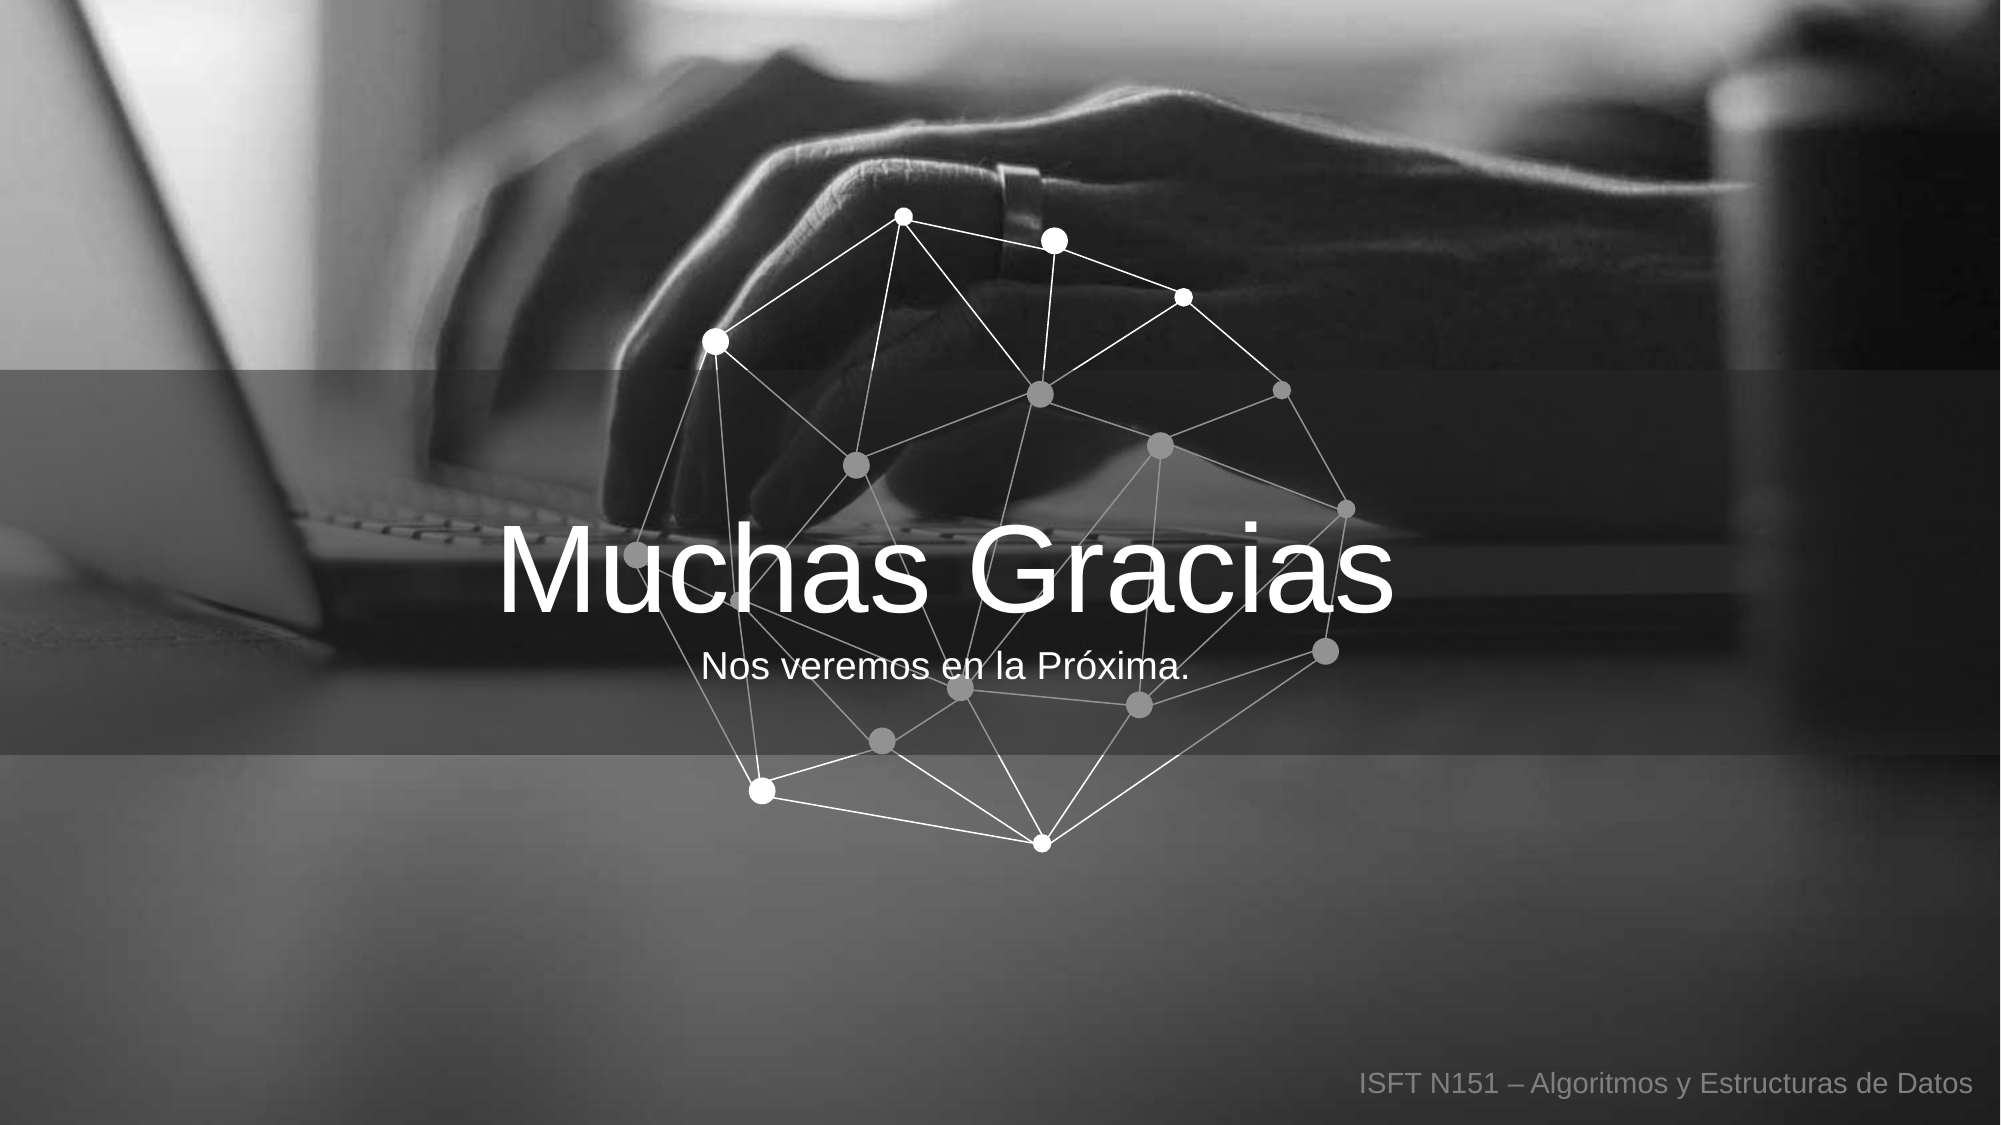

Muchas Gracias
Nos veremos en la Próxima.
ISFT N151 – Algoritmos y Estructuras de Datos